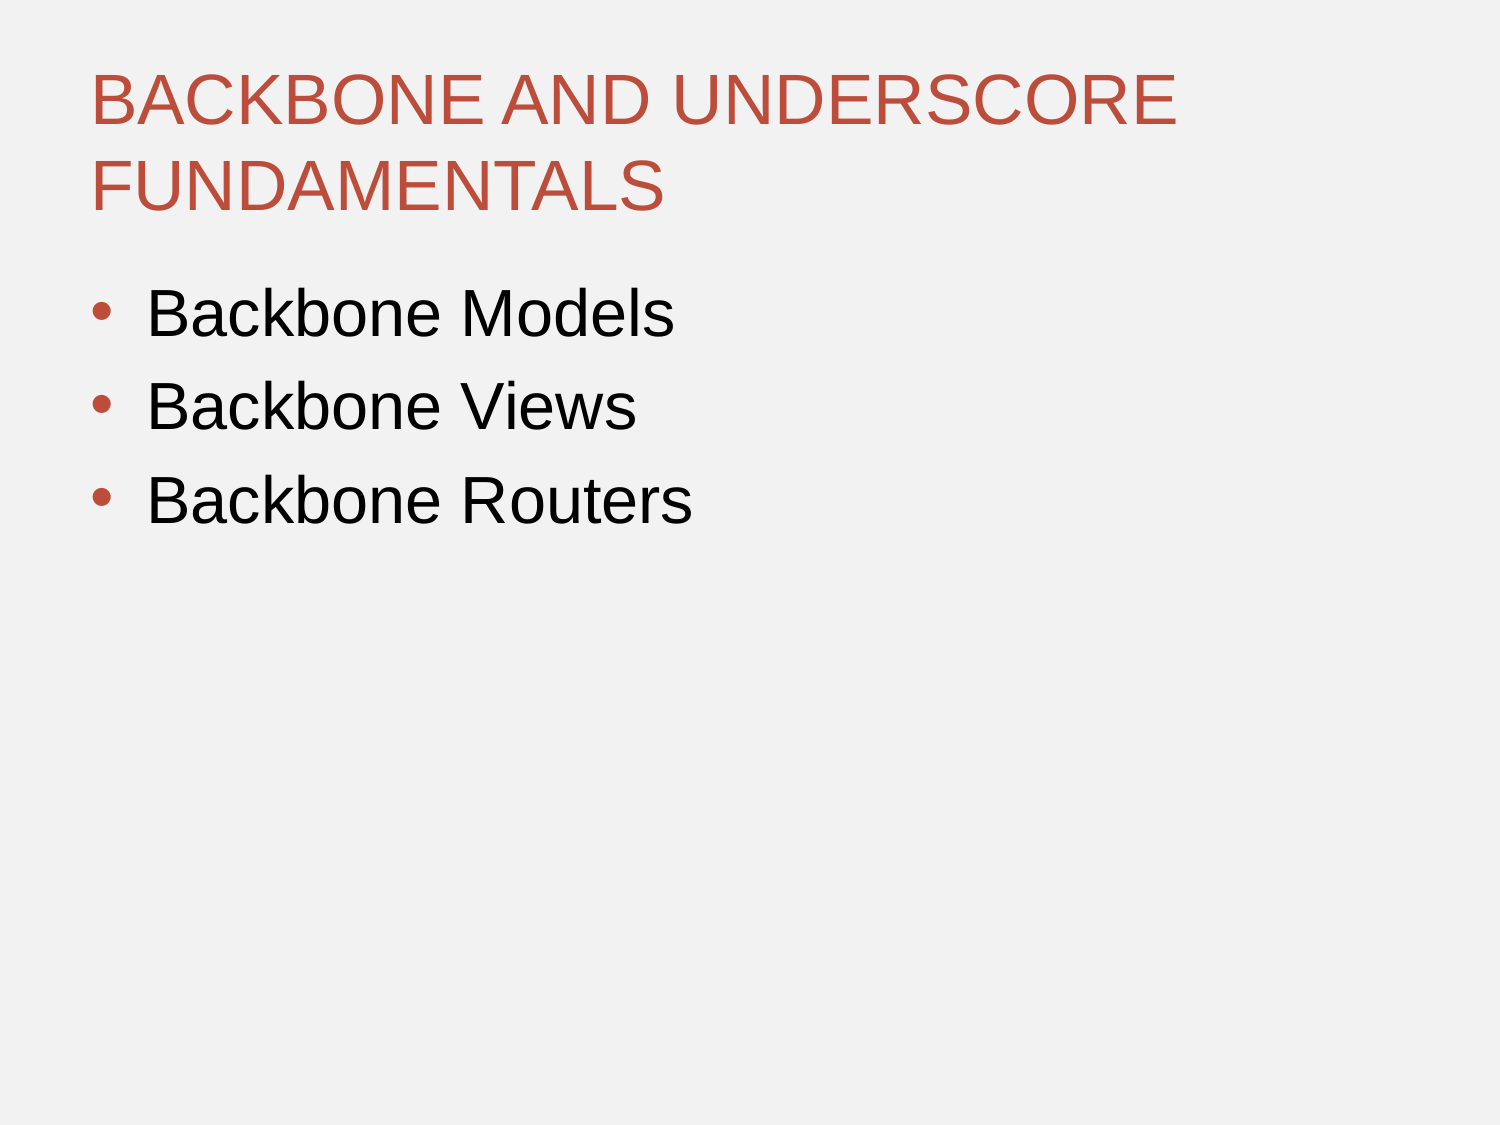

# Backbone and underscore fundamentals
Backbone Models
Backbone Views
Backbone Routers